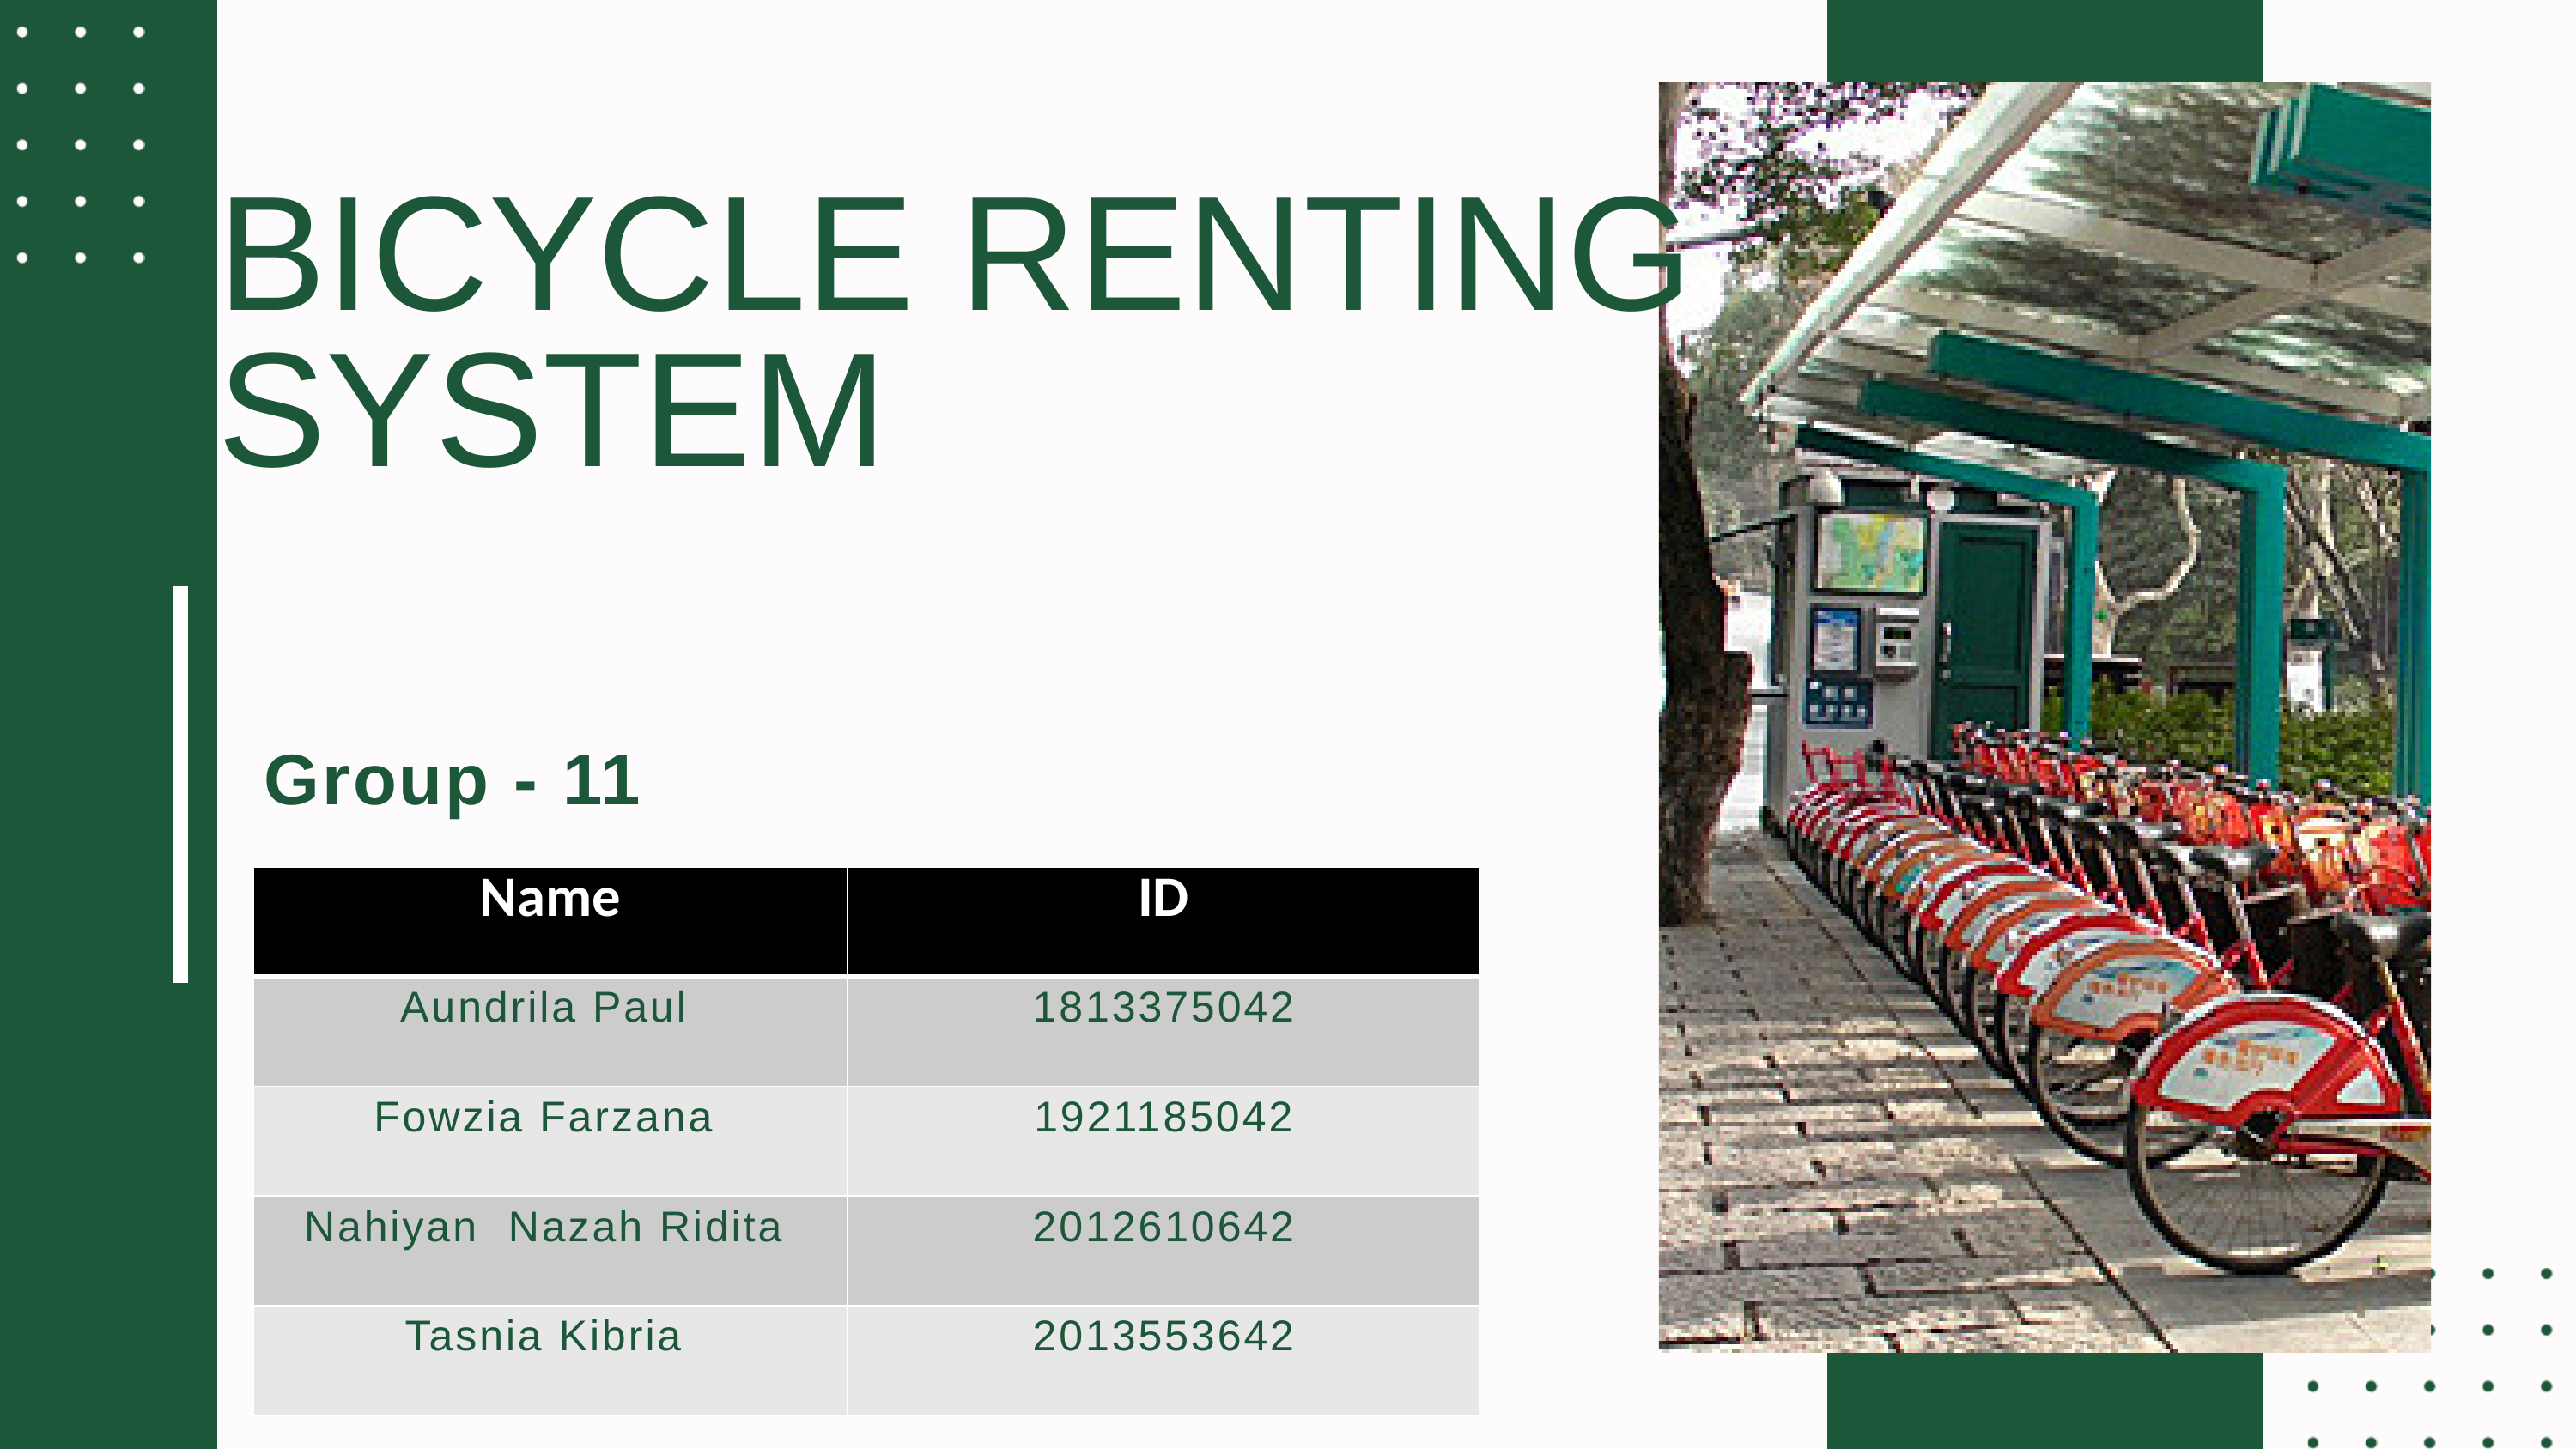

BICYCLE RENTING  SYSTEM

Group - 11

| Name | ID |
| --- | --- |
| Aundrila Paul | 1813375042 |
| Fowzia Farzana | 1921185042 |
| Nahiyan Nazah Ridita | 2012610642 |
| Tasnia Kibria | 2013553642 |